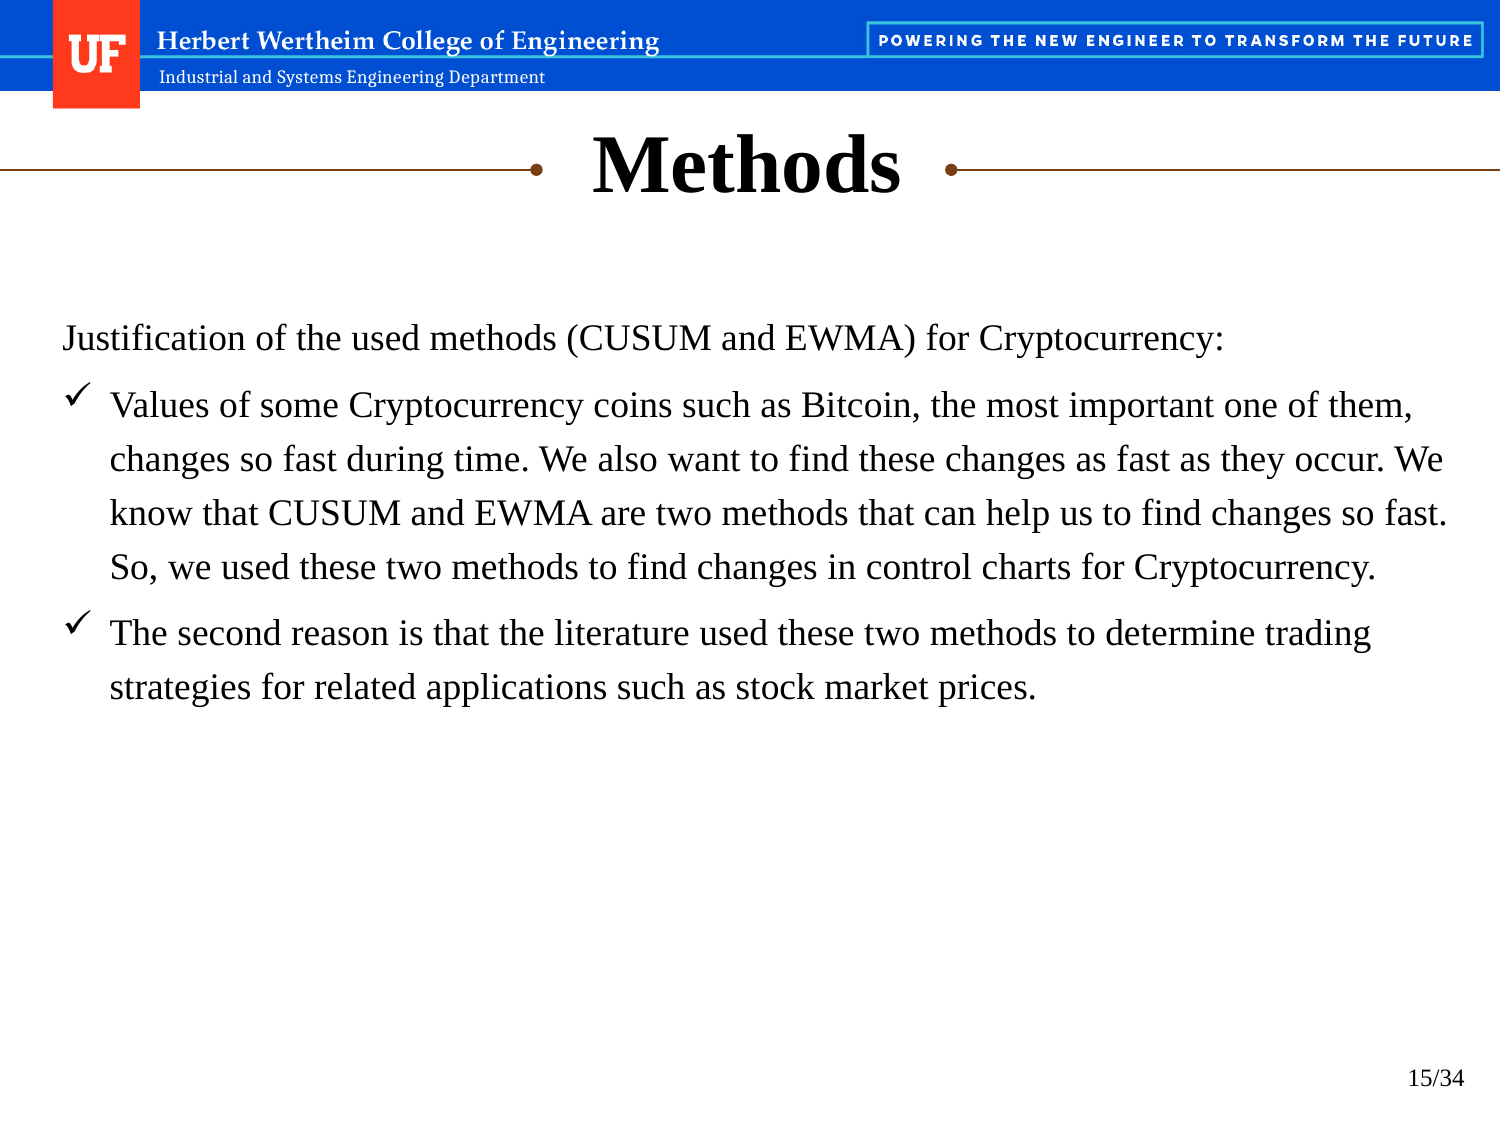

Methods
Justification of the used methods (CUSUM and EWMA) for Cryptocurrency:
Values of some Cryptocurrency coins such as Bitcoin, the most important one of them, changes so fast during time. We also want to find these changes as fast as they occur. We know that CUSUM and EWMA are two methods that can help us to find changes so fast. So, we used these two methods to find changes in control charts for Cryptocurrency.
The second reason is that the literature used these two methods to determine trading strategies for related applications such as stock market prices.
15/34